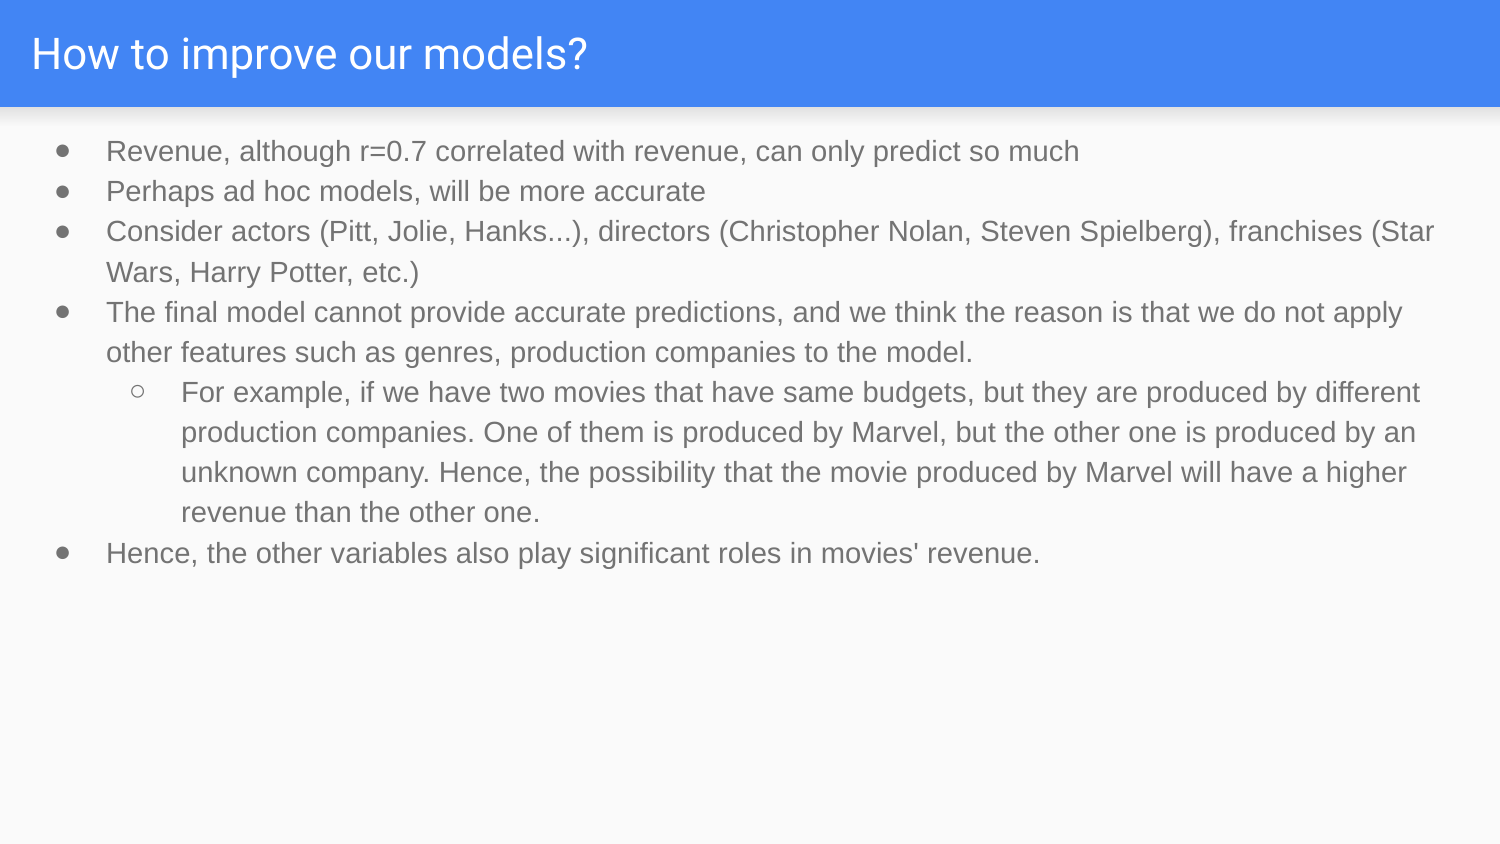

# How to improve our models?
Revenue, although r=0.7 correlated with revenue, can only predict so much
Perhaps ad hoc models, will be more accurate
Consider actors (Pitt, Jolie, Hanks...), directors (Christopher Nolan, Steven Spielberg), franchises (Star Wars, Harry Potter, etc.)
The final model cannot provide accurate predictions, and we think the reason is that we do not apply other features such as genres, production companies to the model.
For example, if we have two movies that have same budgets, but they are produced by different production companies. One of them is produced by Marvel, but the other one is produced by an unknown company. Hence, the possibility that the movie produced by Marvel will have a higher revenue than the other one.
Hence, the other variables also play significant roles in movies' revenue.